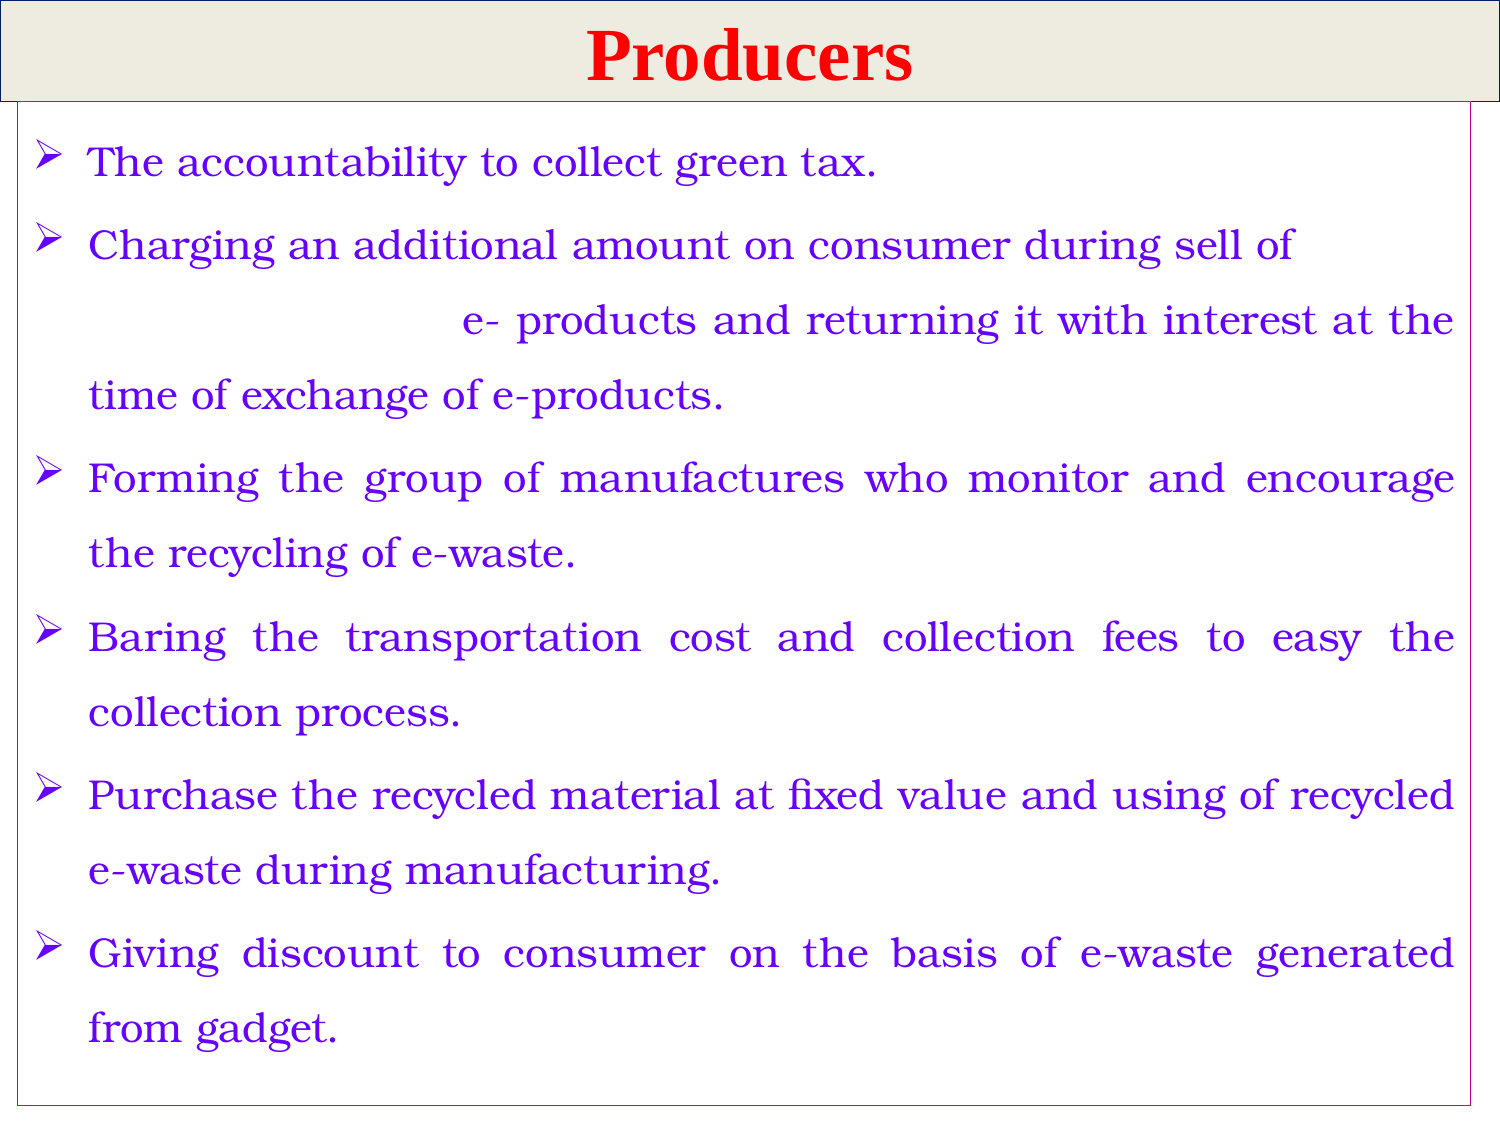

# Producers
The accountability to collect green tax.
Charging an additional amount on consumer during sell of                                     e- products and returning it with interest at the time of exchange of e-products.
Forming the group of manufactures who monitor and encourage the recycling of e-waste.
Baring the transportation cost and collection fees to easy the collection process.
Purchase the recycled material at fixed value and using of recycled e-waste during manufacturing.
Giving discount to consumer on the basis of e-waste generated from gadget.